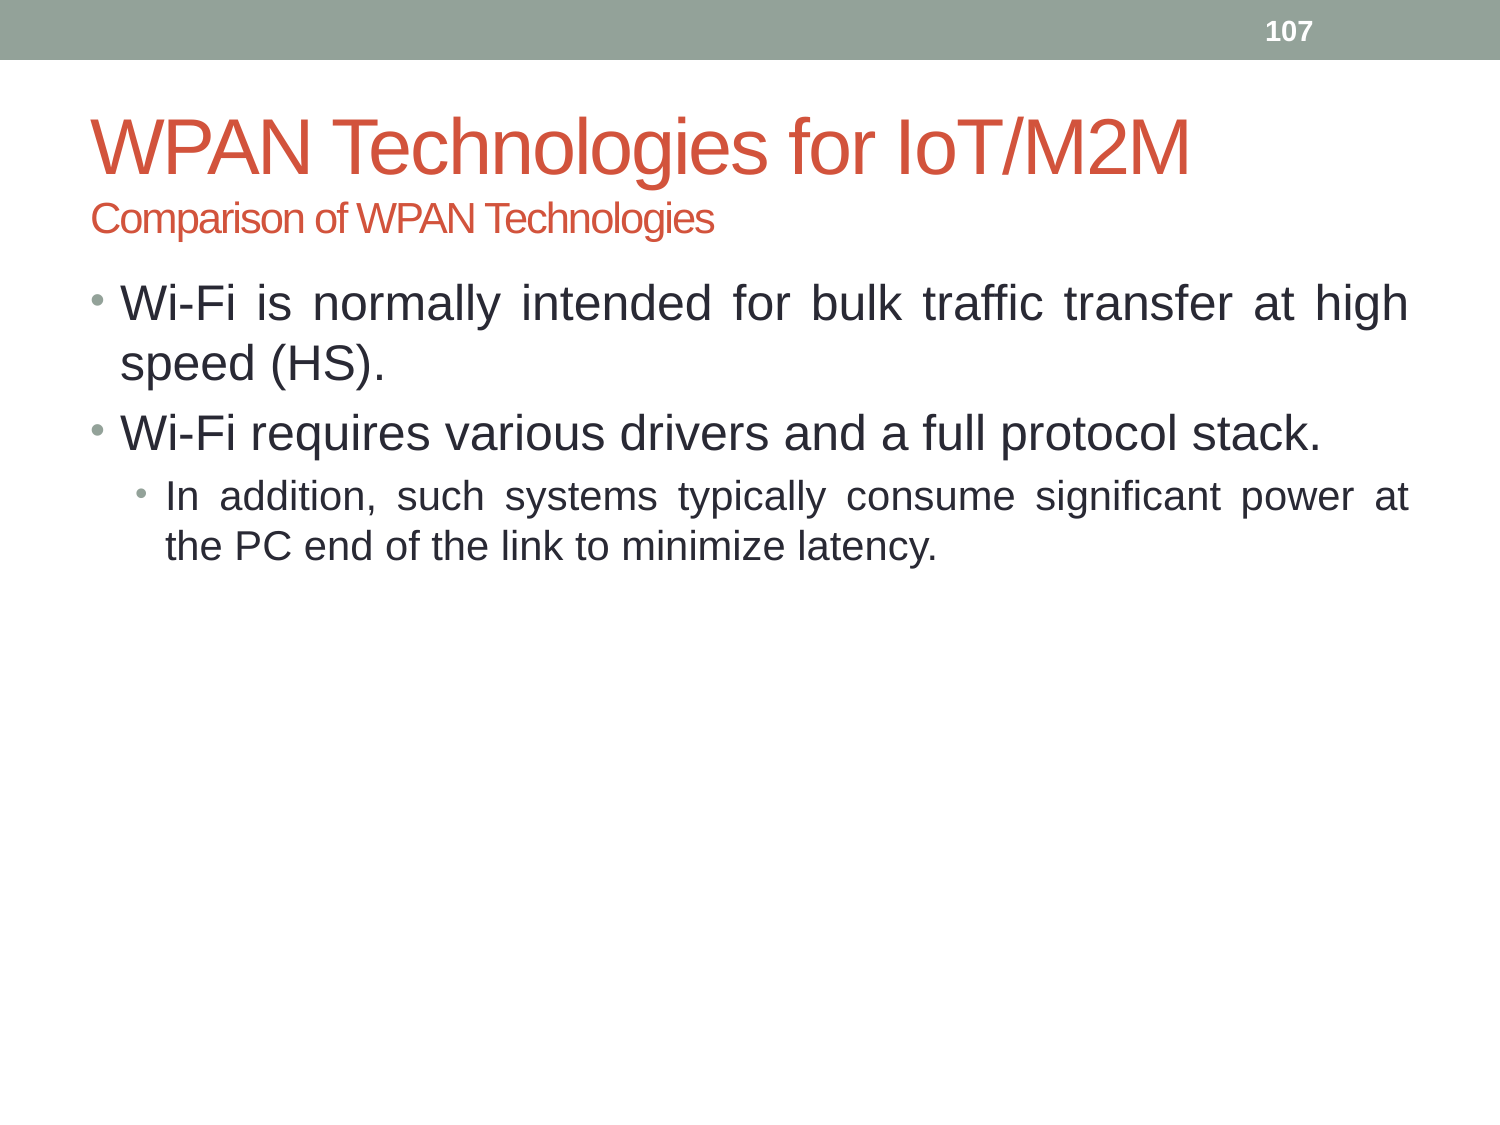

107
# WPAN Technologies for IoT/M2M Comparison of WPAN Technologies
Wi-Fi is normally intended for bulk traffic transfer at high speed (HS).
Wi-Fi requires various drivers and a full protocol stack.
In addition, such systems typically consume significant power at the PC end of the link to minimize latency.